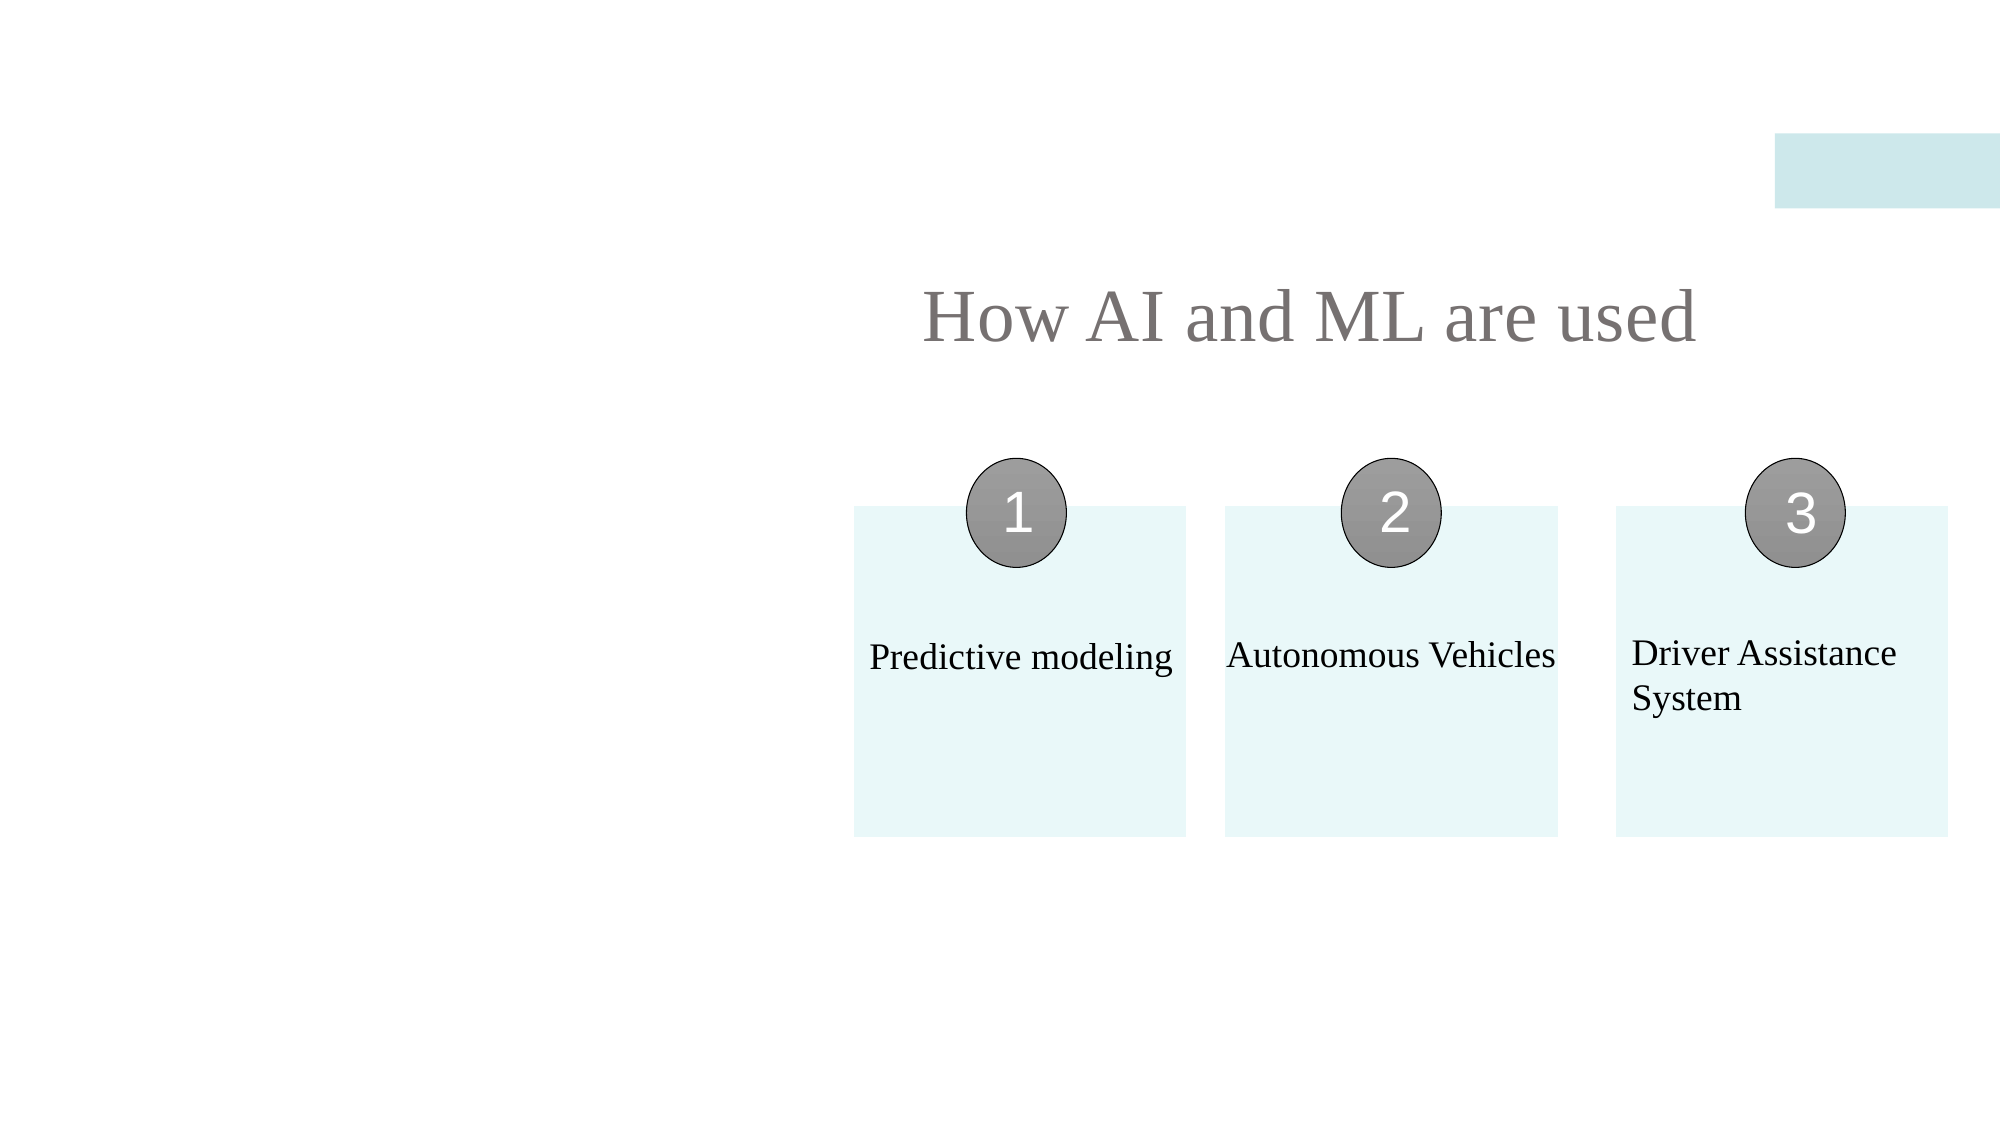

# How AI and ML are used

2
1
3

Predictive modeling

Autonomous Vehicles

Driver Assistance System